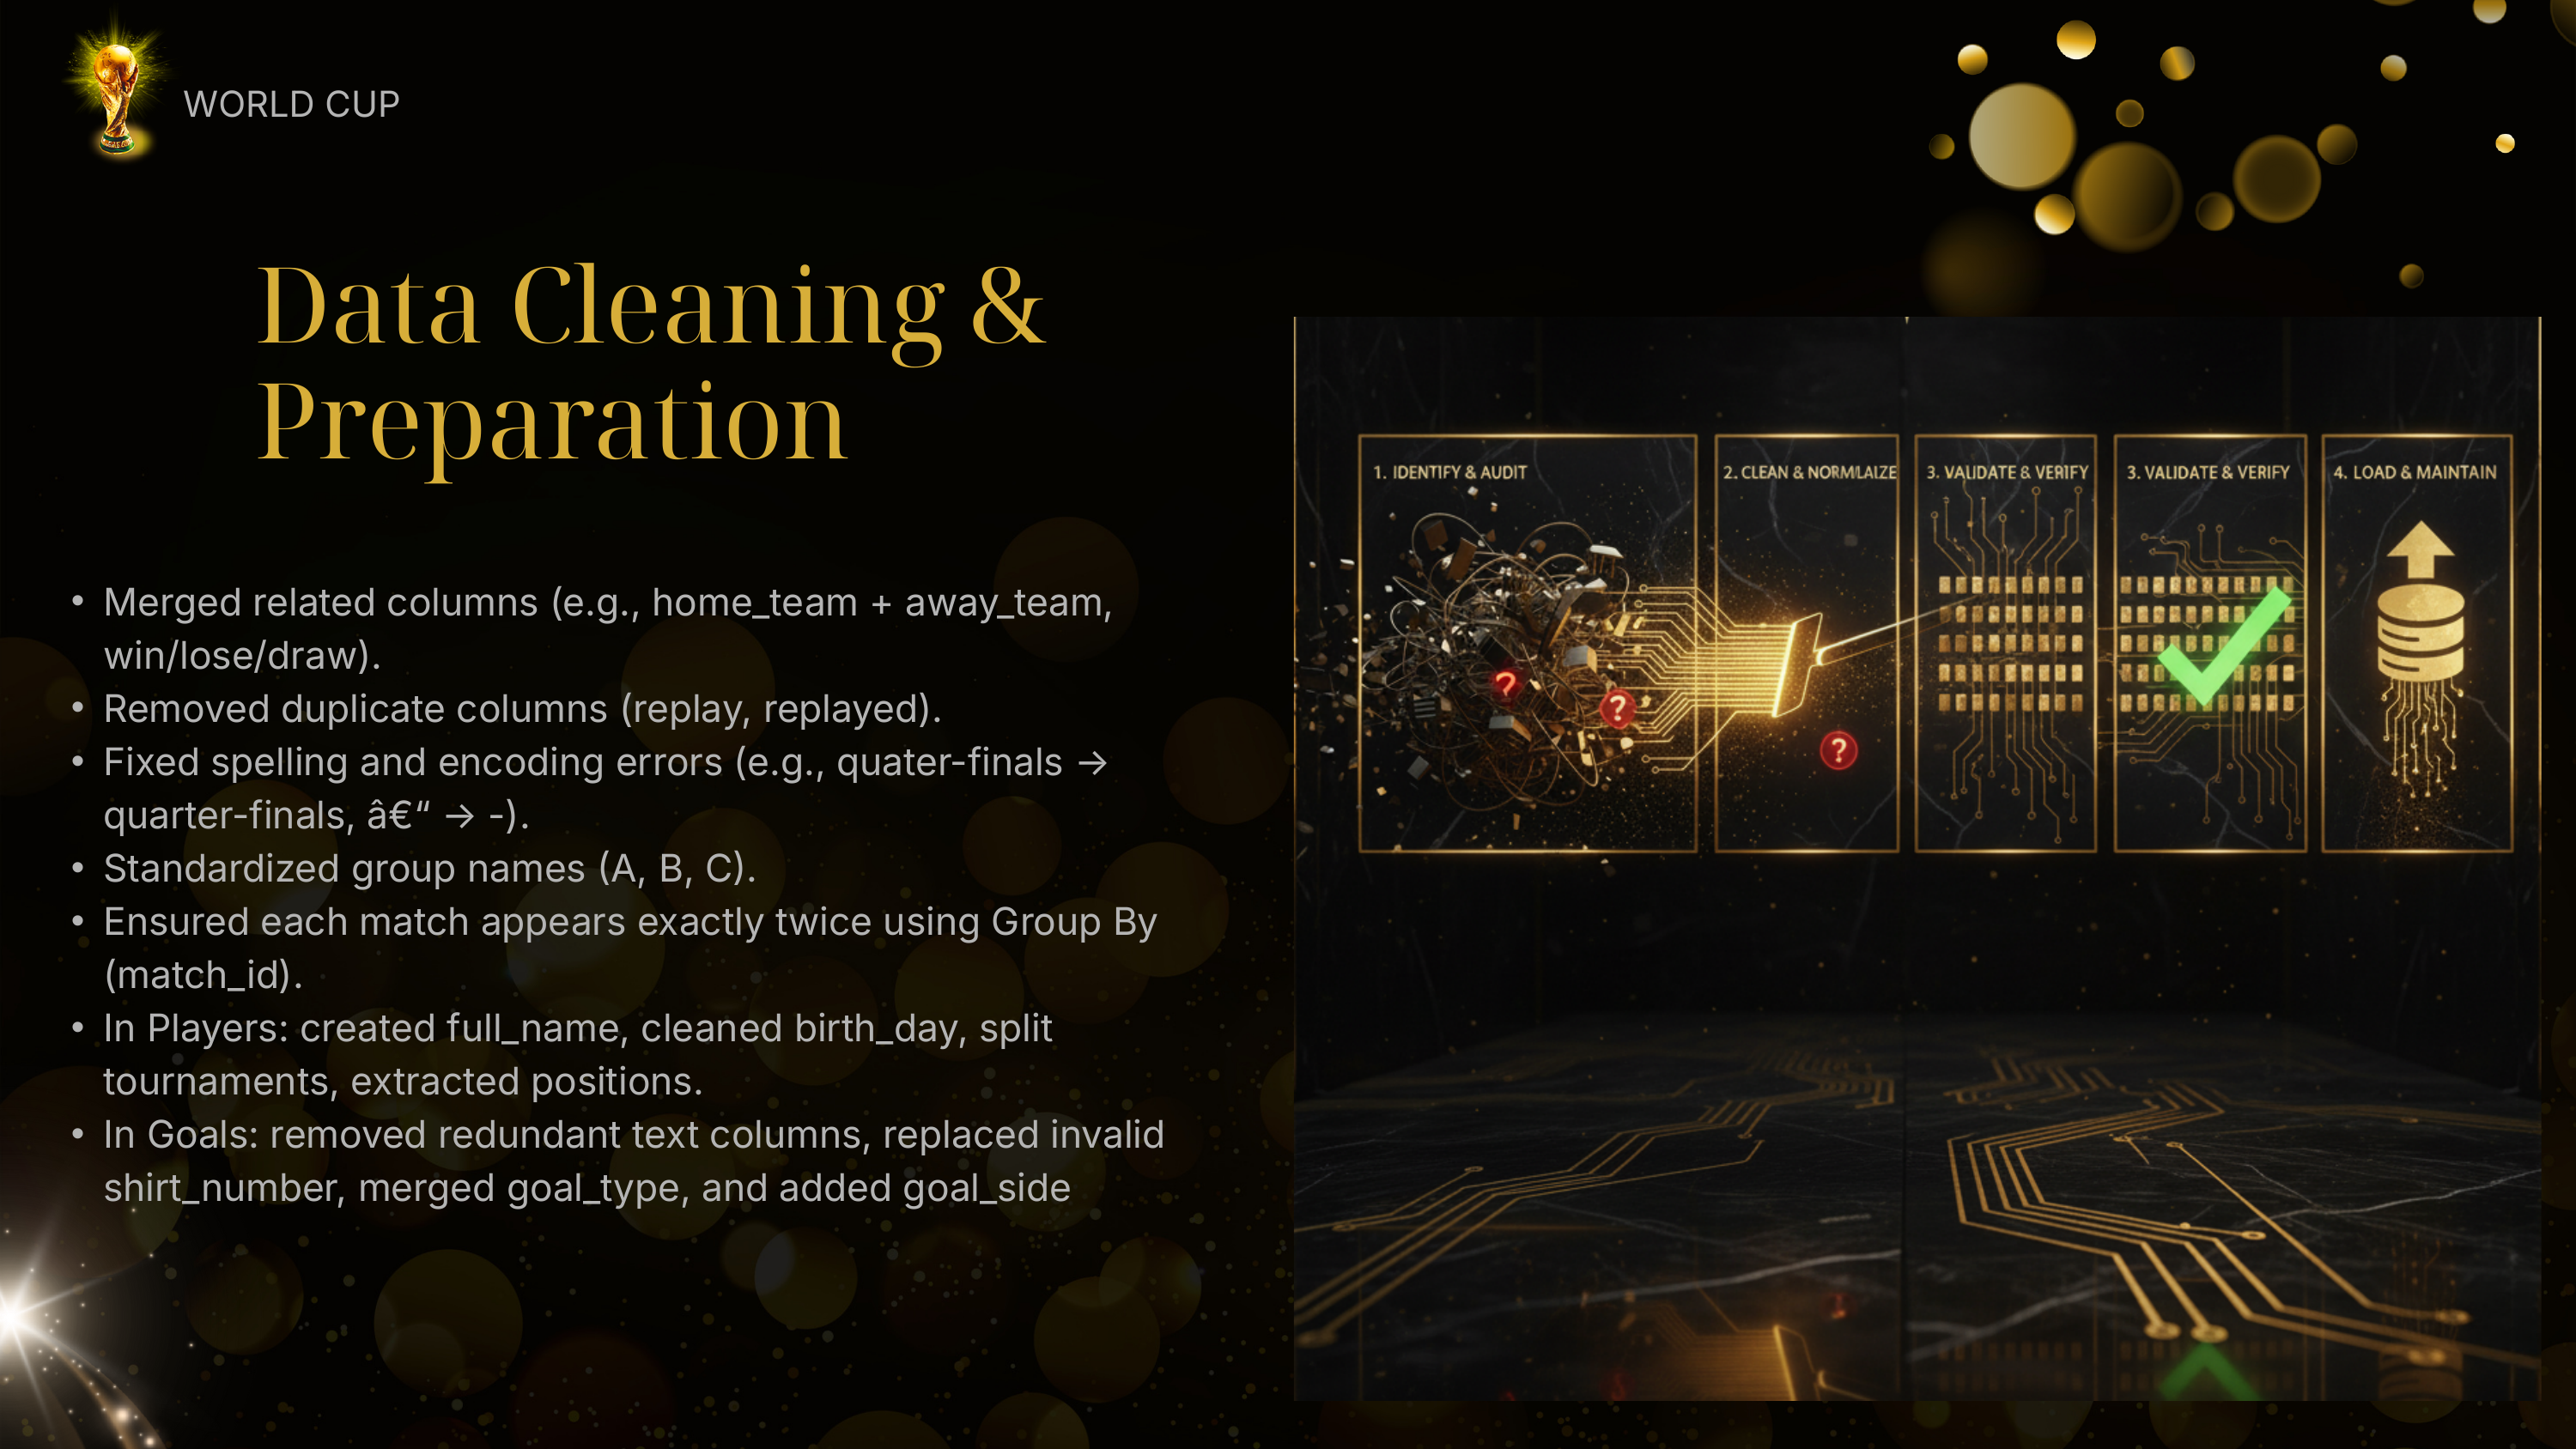

WORLD CUP
Data Cleaning & Preparation

Merged related columns (e.g., home_team + away_team, win/lose/draw).
Removed duplicate columns (replay, replayed).
Fixed spelling and encoding errors (e.g., quater-finals → quarter-finals, â€“ → -).
Standardized group names (A, B, C).
Ensured each match appears exactly twice using Group By (match_id).
In Players: created full_name, cleaned birth_day, split tournaments, extracted positions.
In Goals: removed redundant text columns, replaced invalid shirt_number, merged goal_type, and added goal_side